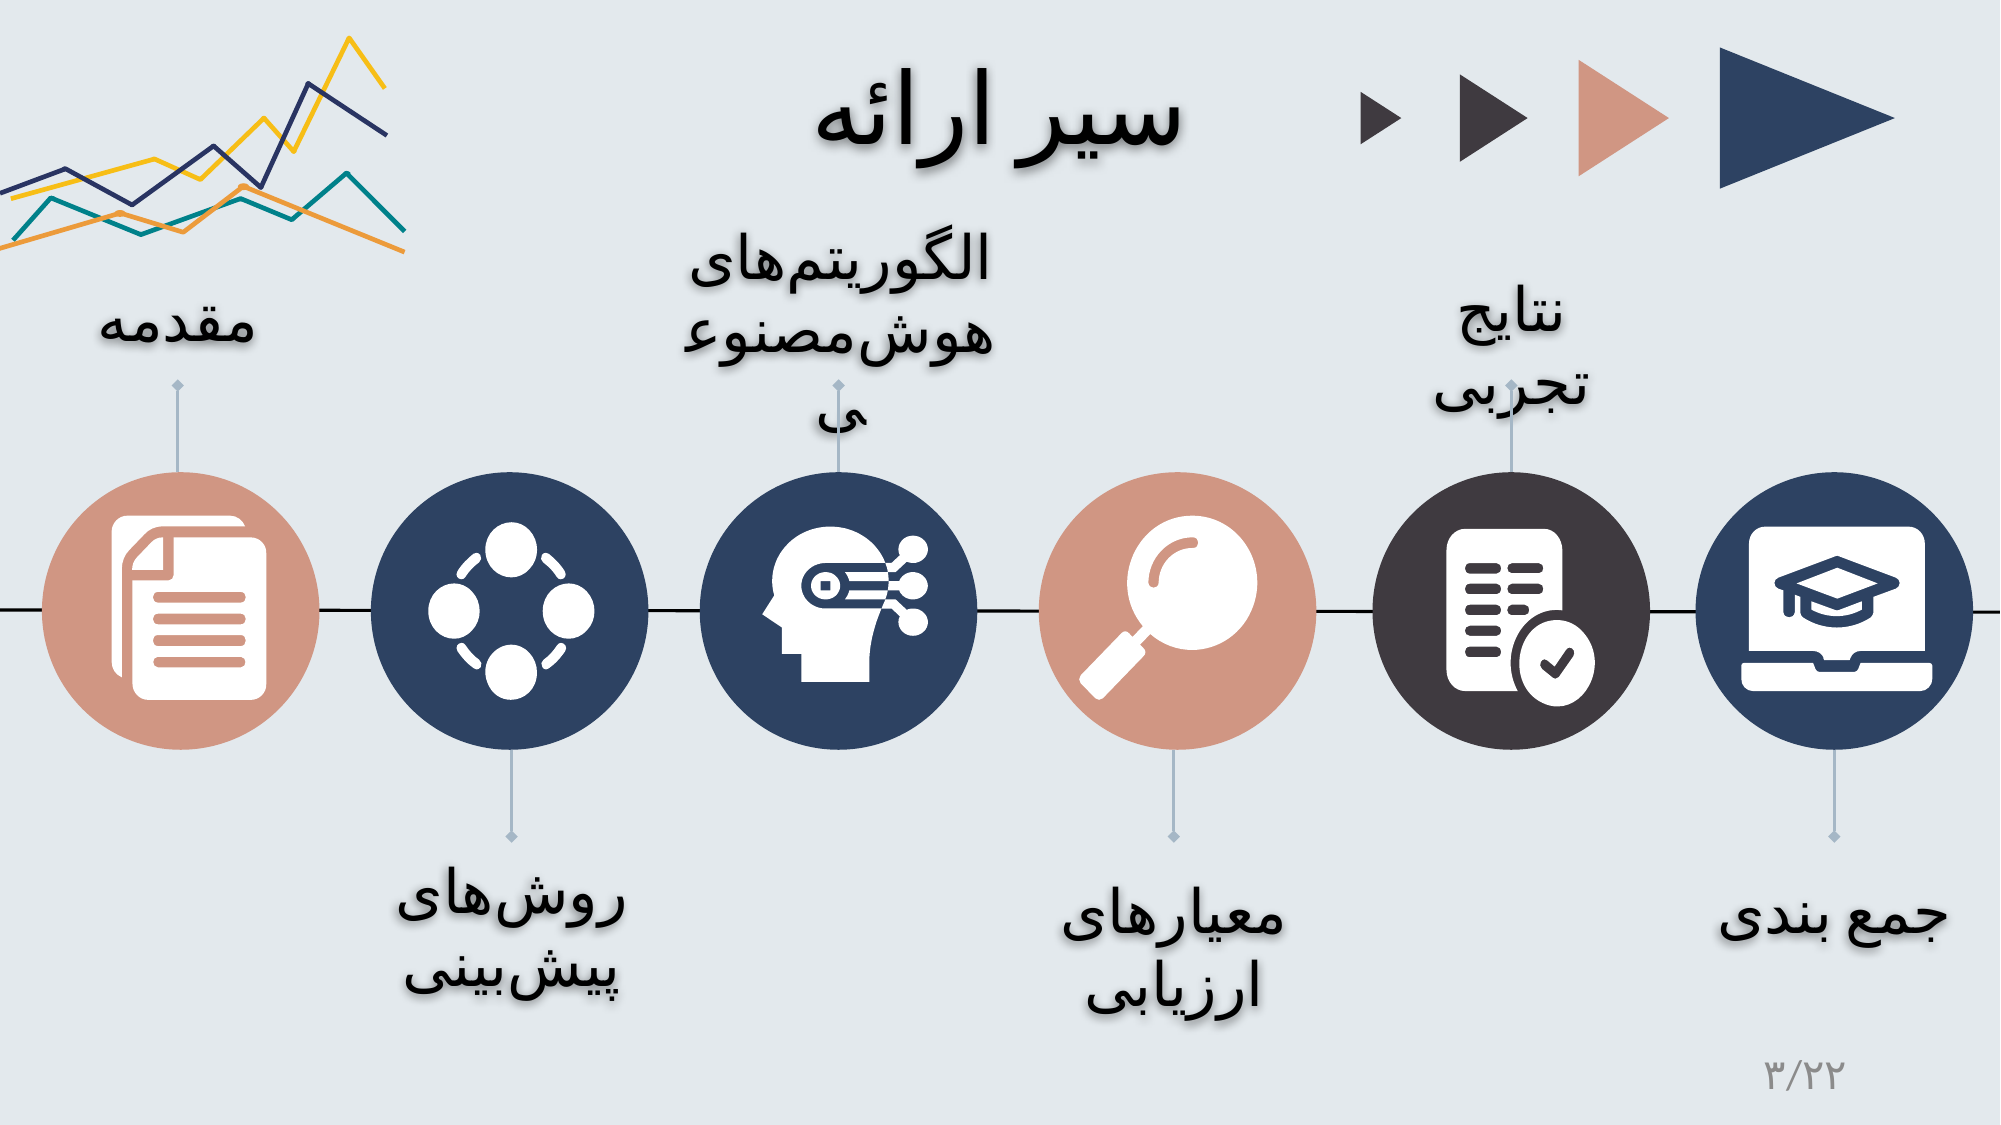

# سیر ارائه

الگوریتم‌های هوش‌مصنوعی
نتایج تجربی
مقدمه

روش‌های پیش‌بینی
معیار‌های ارزیابی
جمع بندی
۳/۲۲